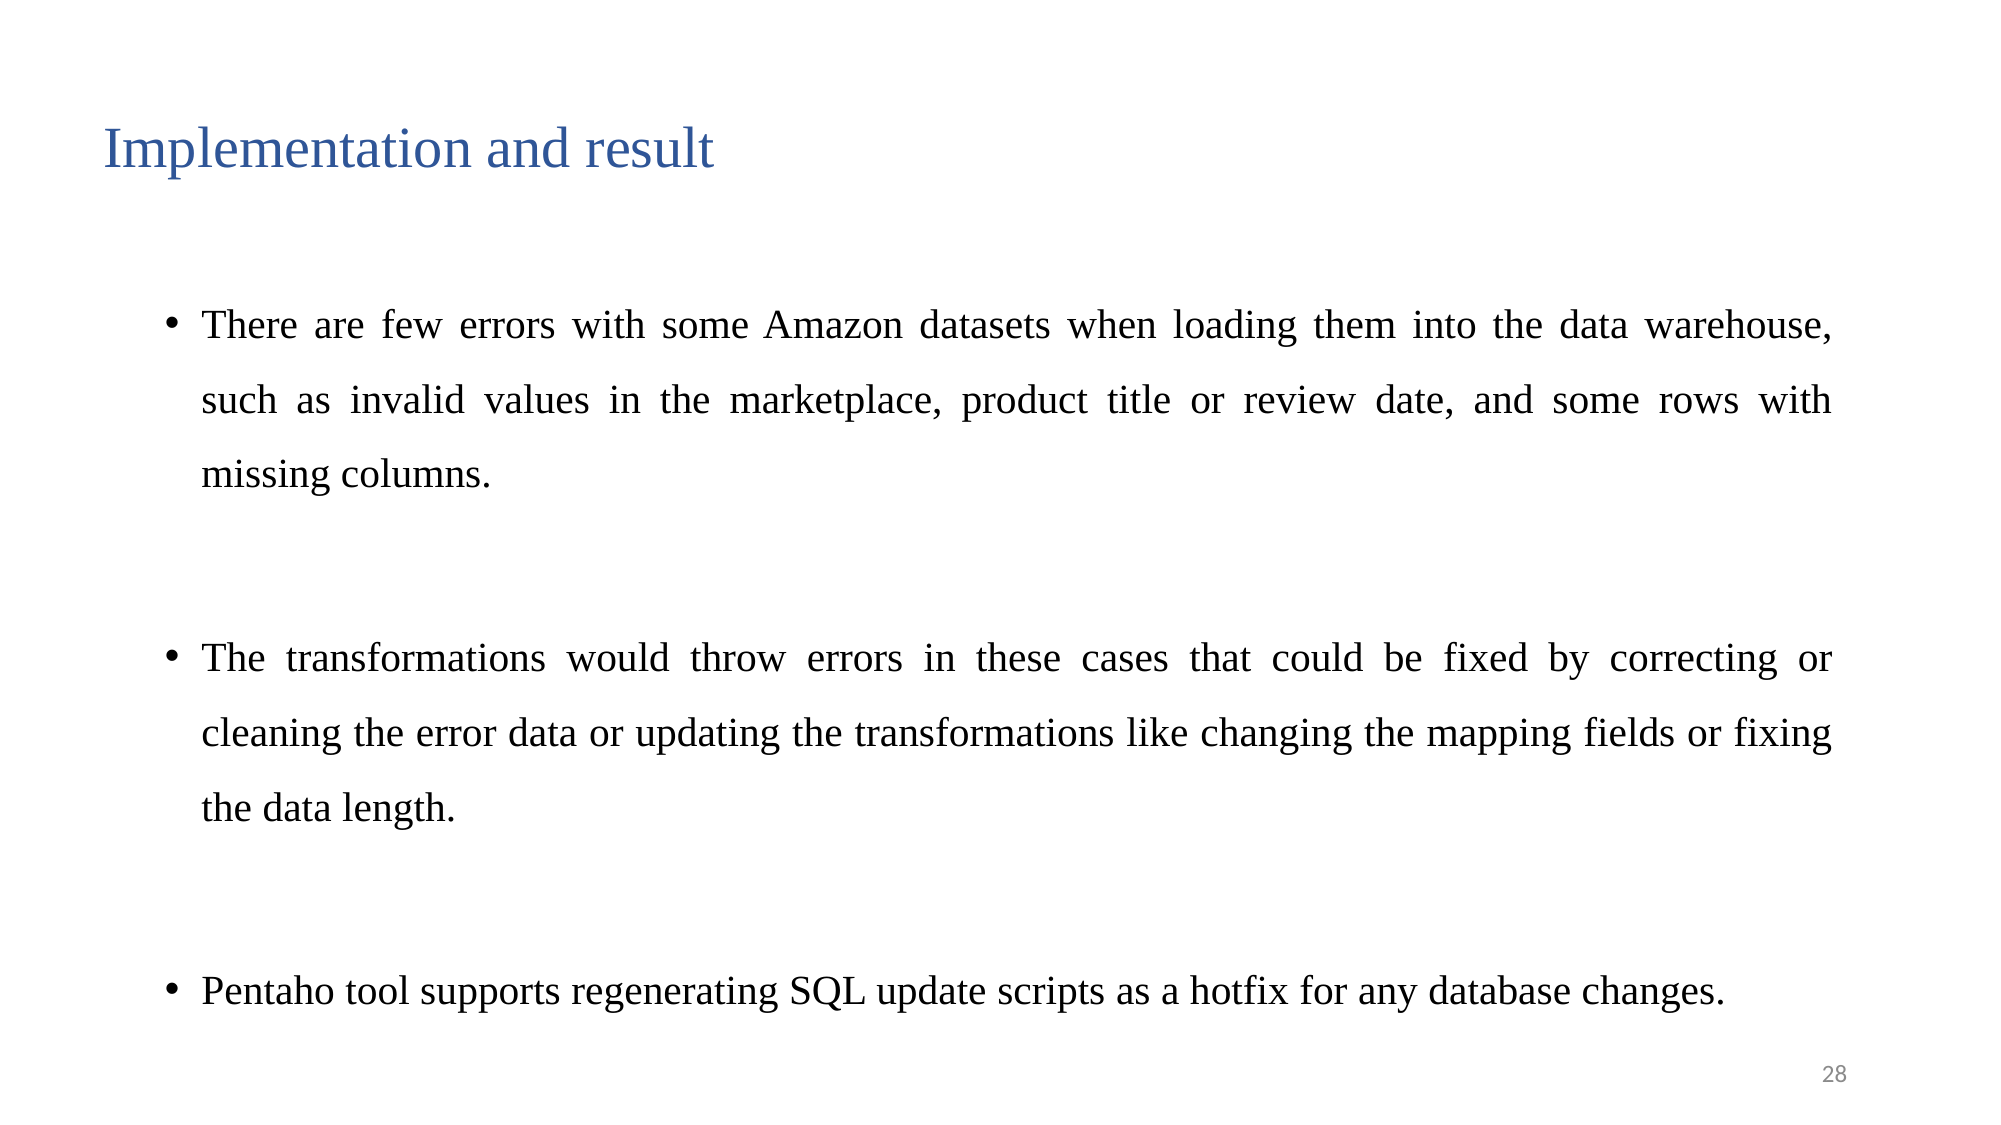

# Implementation and result
There are few errors with some Amazon datasets when loading them into the data warehouse, such as invalid values in the marketplace, product title or review date, and some rows with missing columns.

The transformations would throw errors in these cases that could be fixed by correcting or cleaning the error data or updating the transformations like changing the mapping fields or fixing the data length.

Pentaho tool supports regenerating SQL update scripts as a hotfix for any database changes.
28